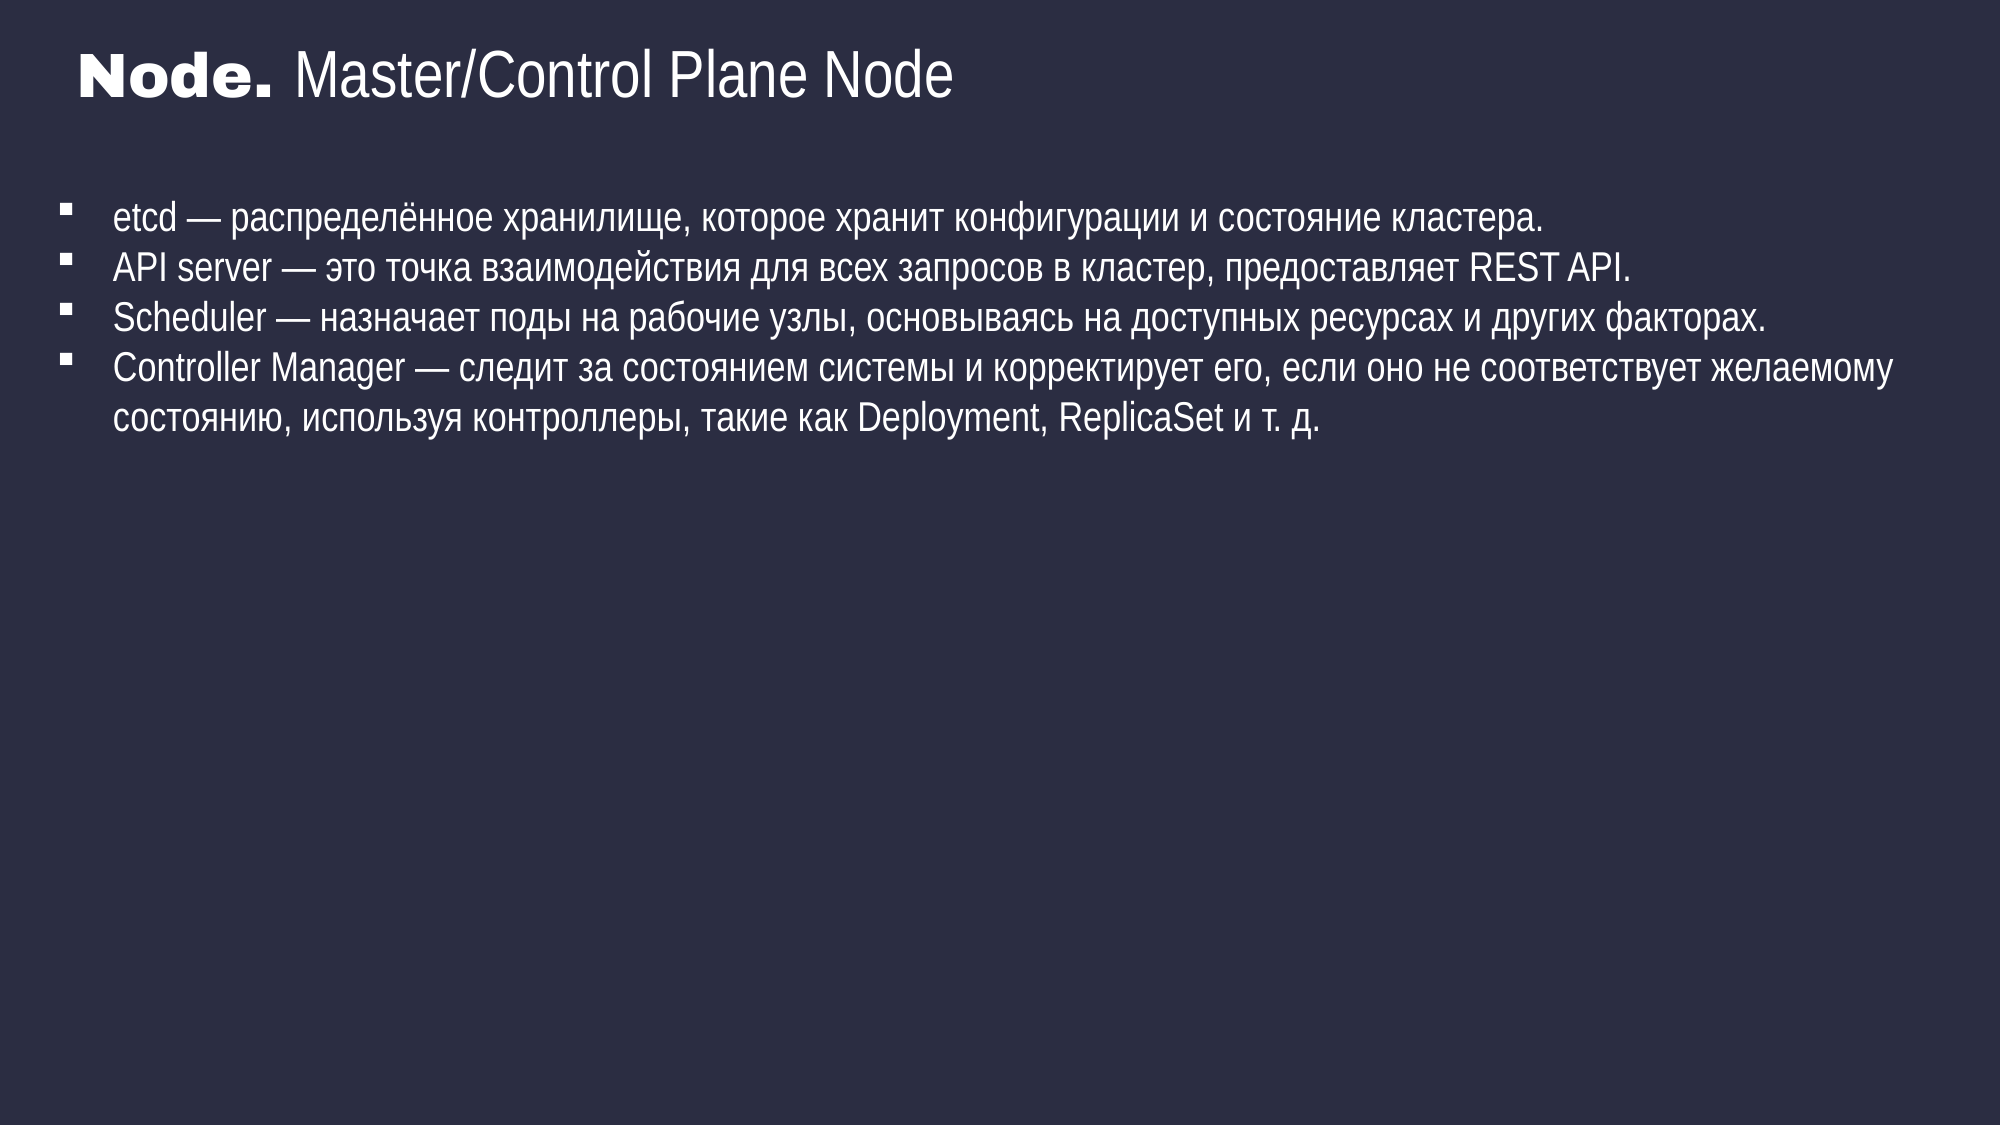

Node. Master/Control Plane Node
etcd — распределённое хранилище, которое хранит конфигурации и состояние кластера.
API server — это точка взаимодействия для всех запросов в кластер, предоставляет REST API.
Scheduler — назначает поды на рабочие узлы, основываясь на доступных ресурсах и других факторах.
Controller Manager — следит за состоянием системы и корректирует его, если оно не соответствует желаемому состоянию, используя контроллеры, такие как Deployment, ReplicaSet и т. д.